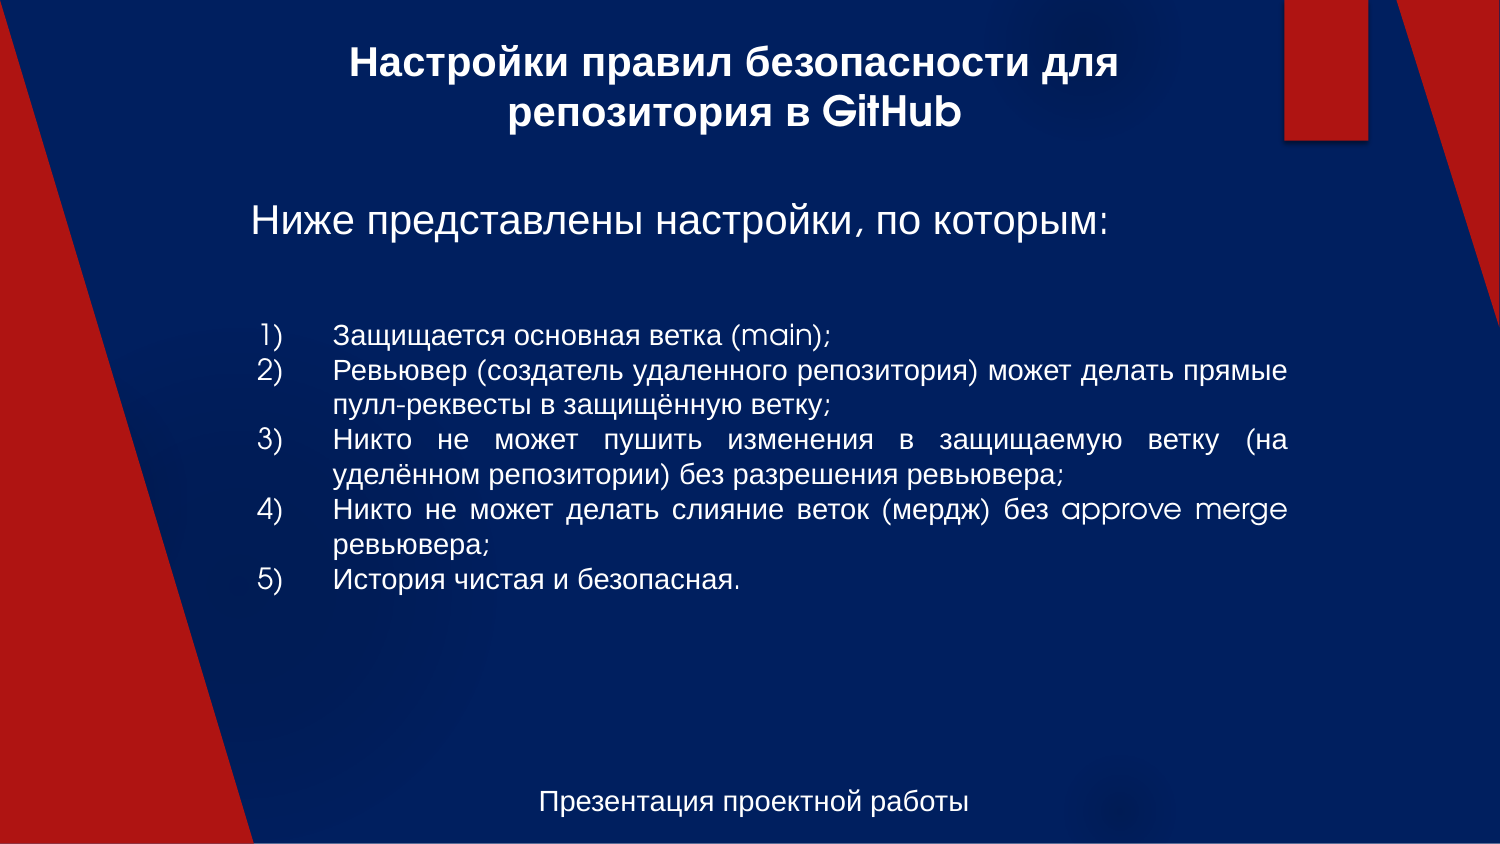

# Настройки правил безопасности для репозитория в GitHub
Ниже представлены настройки, по которым:
Защищается основная ветка (main);
Ревьювер (создатель удаленного репозитория) может делать прямые пулл-реквесты в защищённую ветку;
Никто не может пушить изменения в защищаемую ветку (на уделённом репозитории) без разрешения ревьювера;
Никто не может делать слияние веток (мердж) без approve merge ревьювера;
История чистая и безопасная.

Презентация проектной работы